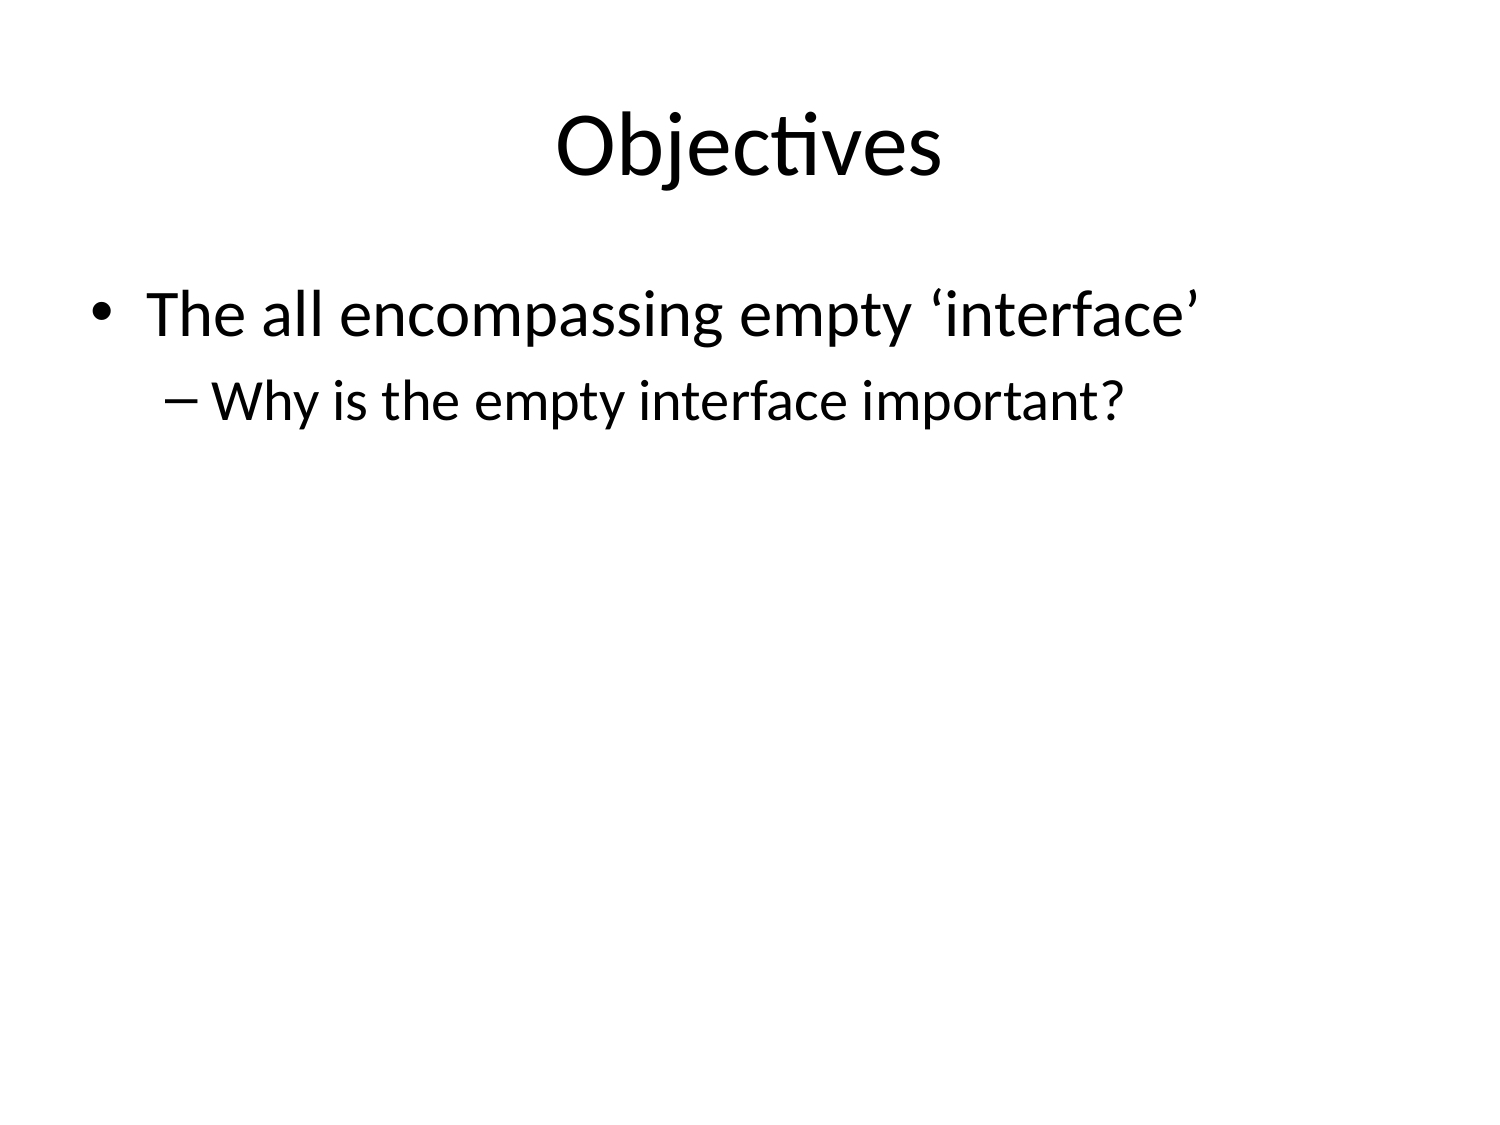

# Objectives
The all encompassing empty ‘interface’
Why is the empty interface important?